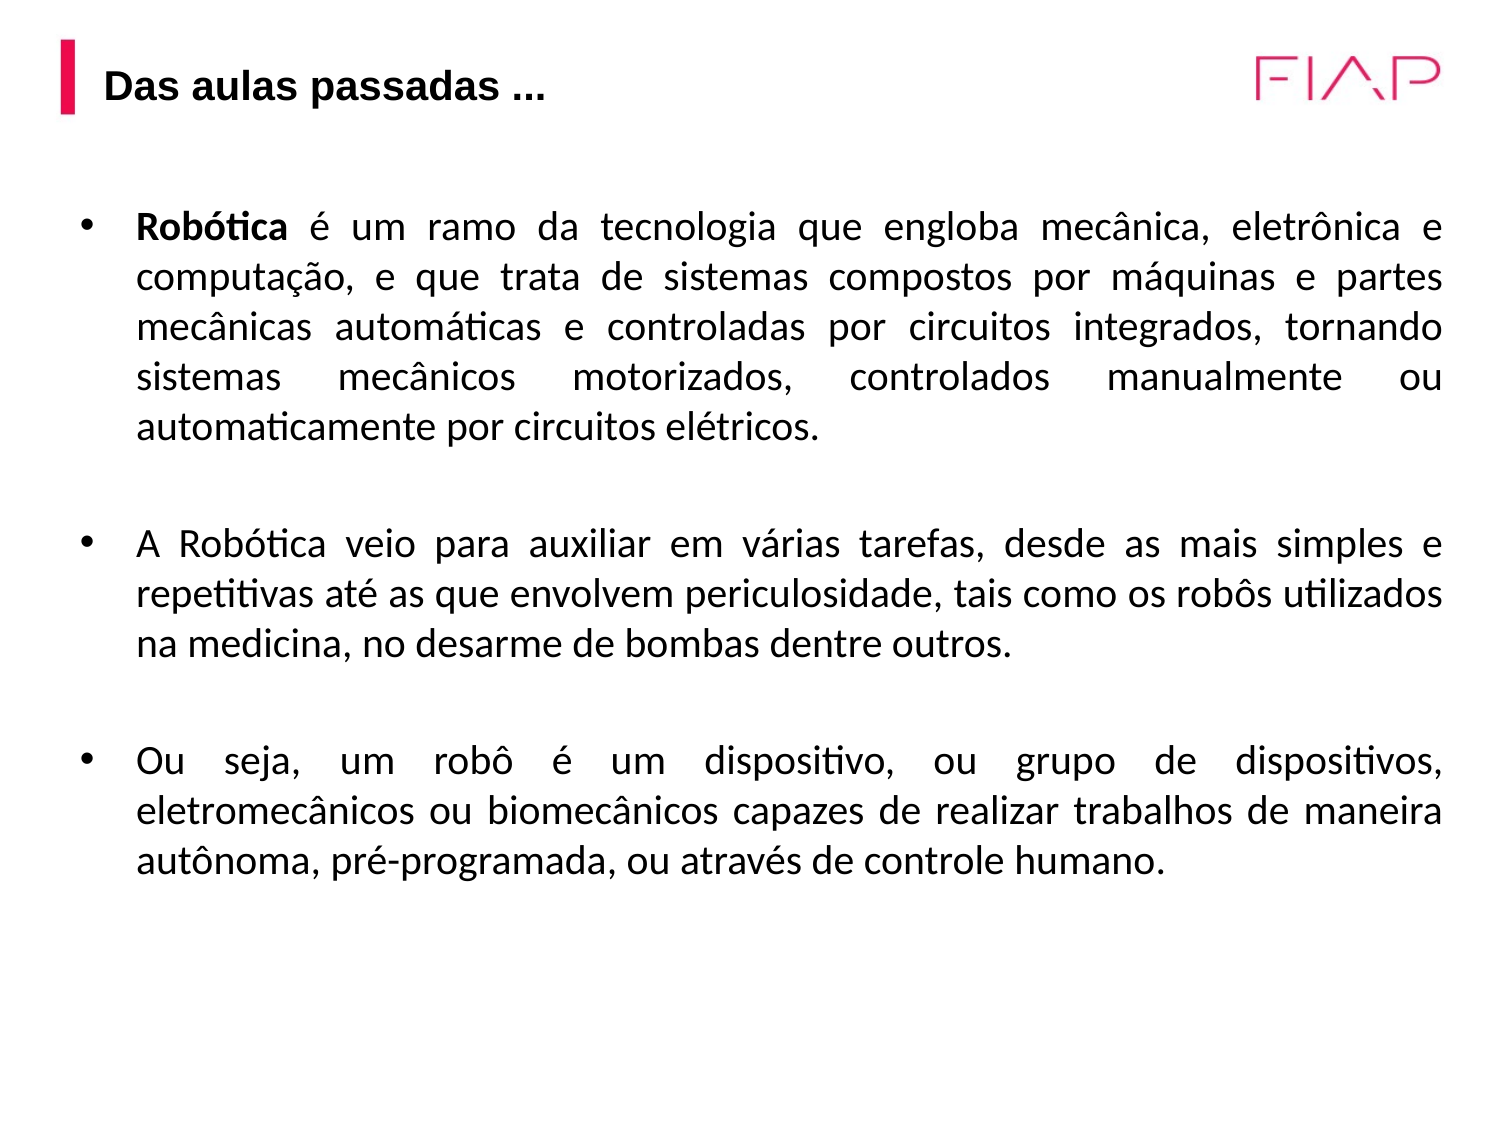

# Das aulas passadas ...
Robótica é um ramo da tecnologia que engloba mecânica, eletrônica e computação, e que trata de sistemas compostos por máquinas e partes mecânicas automáticas e controladas por circuitos integrados, tornando sistemas mecânicos motorizados, controlados manualmente ou automaticamente por circuitos elétricos.

A Robótica veio para auxiliar em várias tarefas, desde as mais simples e repetitivas até as que envolvem periculosidade, tais como os robôs utilizados na medicina, no desarme de bombas dentre outros.

Ou seja, um robô é um dispositivo, ou grupo de dispositivos, eletromecânicos ou biomecânicos capazes de realizar trabalhos de maneira autônoma, pré-programada, ou através de controle humano.